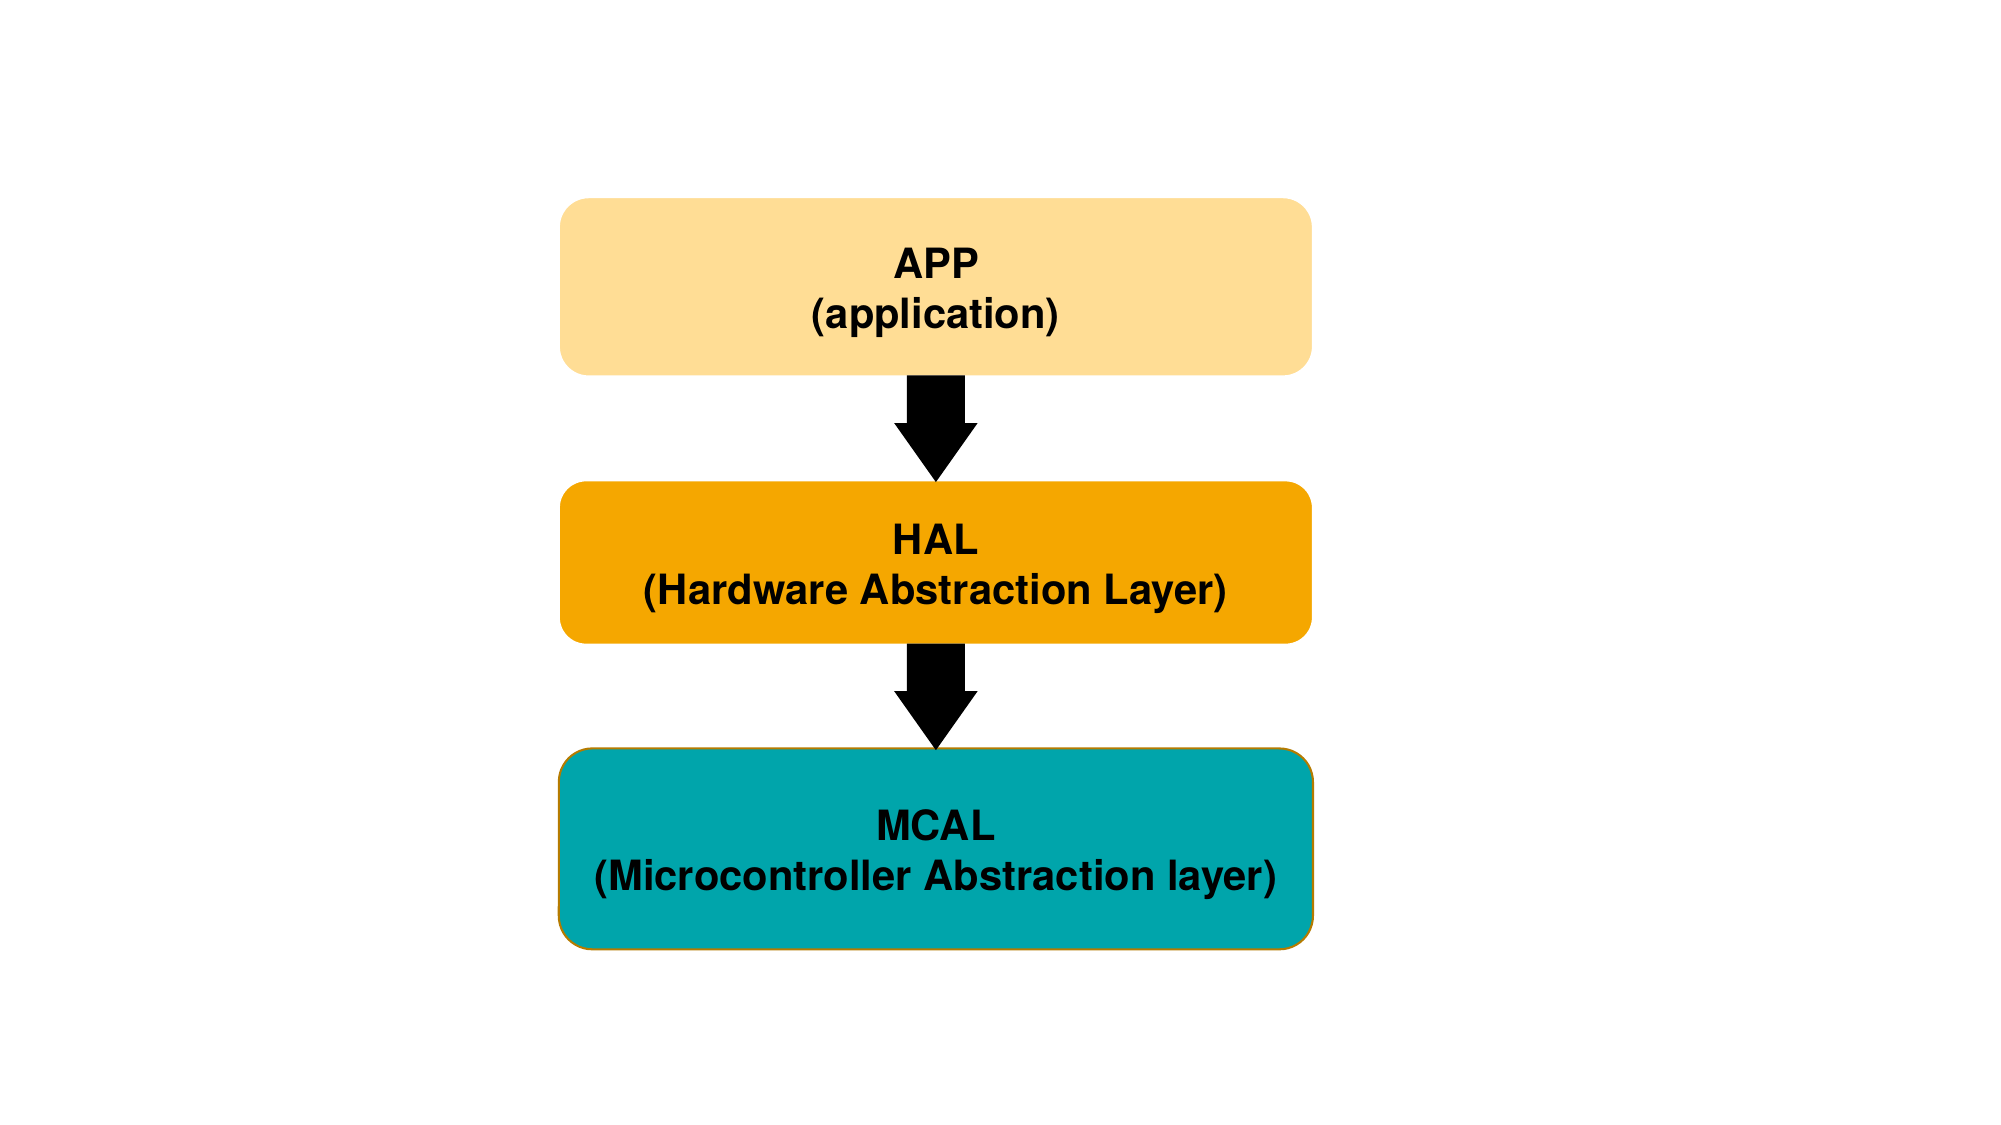

APP
(application)

HAL
(Hardware Abstraction Layer)

MCAL
(Microcontroller Abstraction layer)